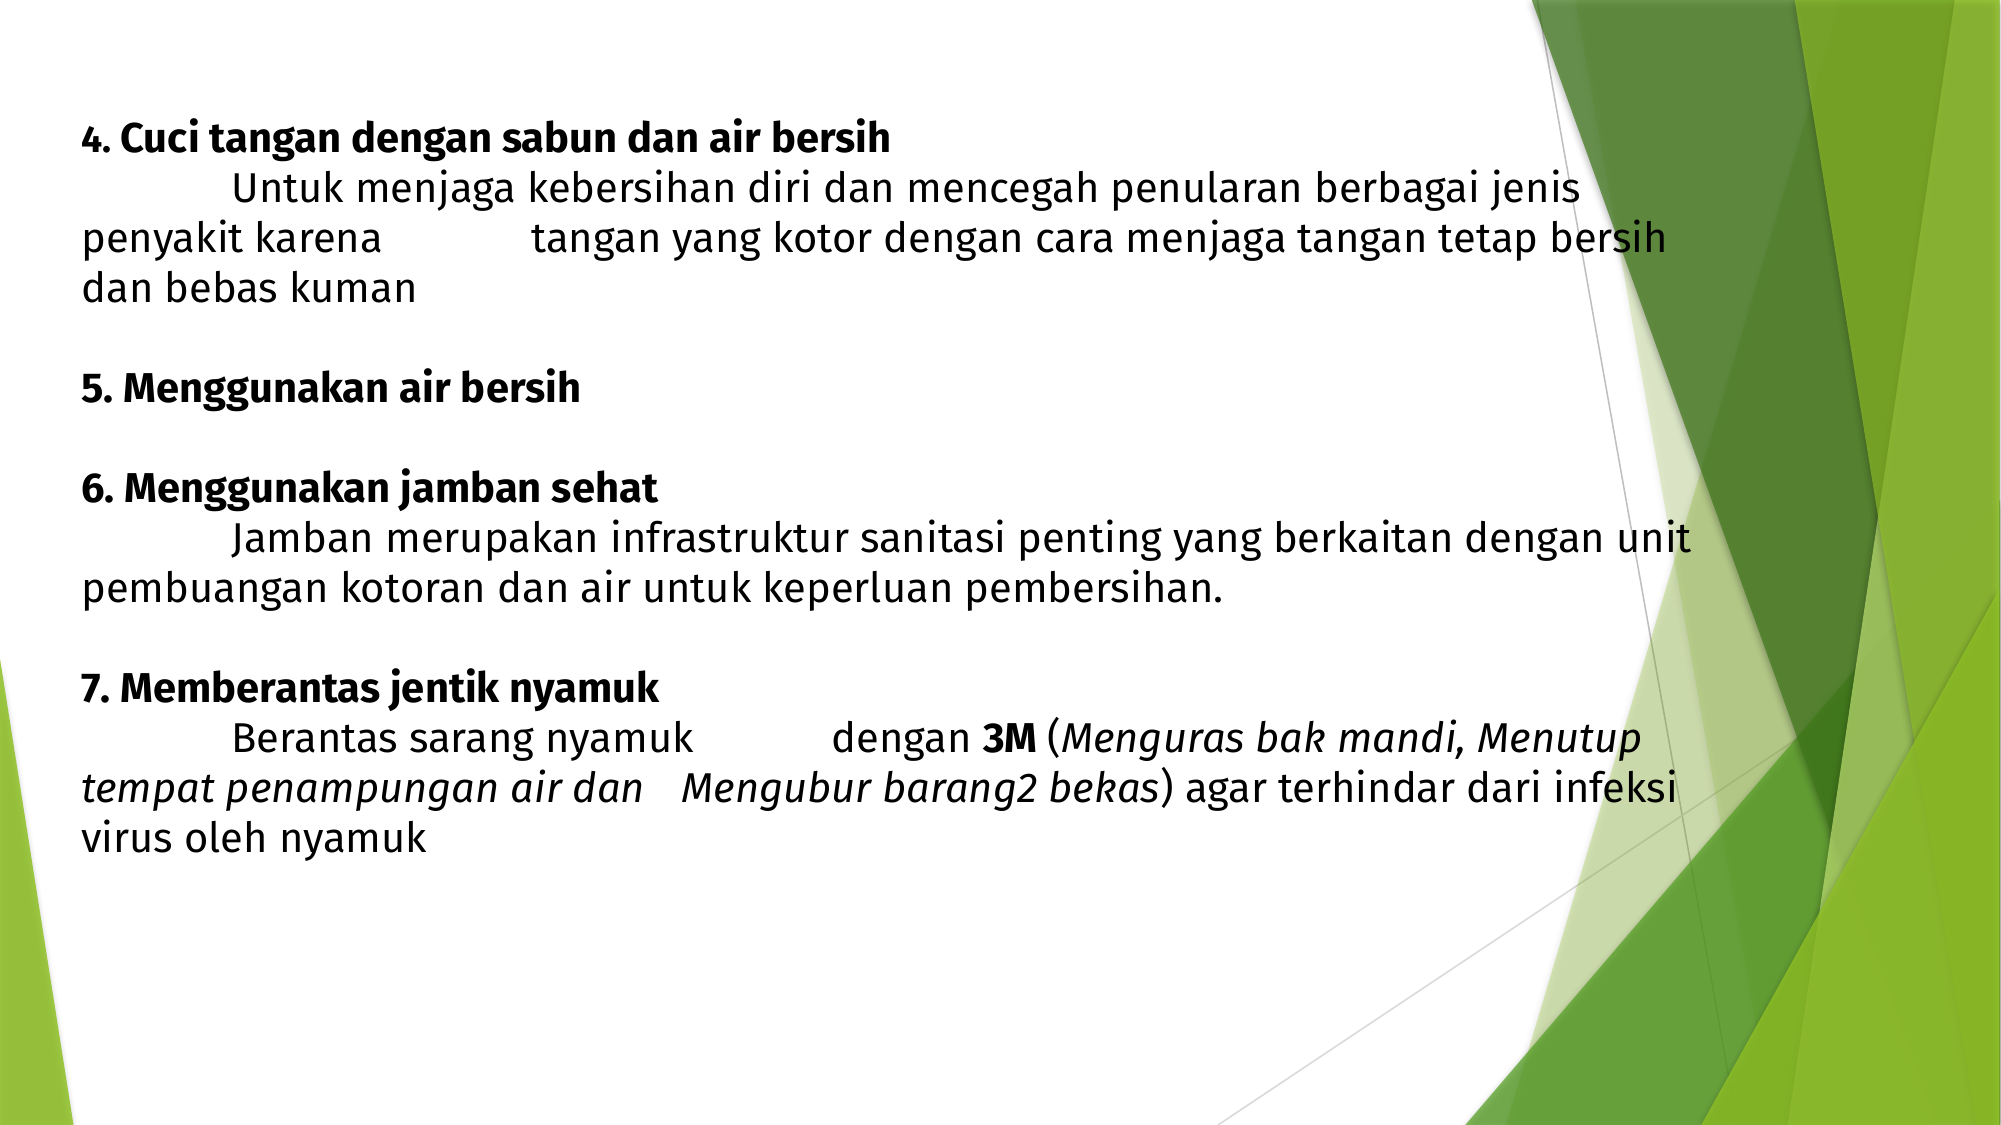

4. Cuci tangan dengan sabun dan air bersih
	Untuk menjaga kebersihan diri dan mencegah penularan berbagai jenis penyakit karena 	tangan yang kotor dengan cara menjaga tangan tetap bersih dan bebas kuman

5. Menggunakan air bersih

6. Menggunakan jamban sehat
	Jamban merupakan infrastruktur sanitasi penting yang berkaitan dengan unit pembuangan kotoran dan air untuk keperluan pembersihan.

7. Memberantas jentik nyamuk
	Berantas sarang nyamuk 	dengan 3M (Menguras bak mandi, Menutup tempat penampungan air dan 	Mengubur barang2 bekas) agar terhindar dari infeksi virus oleh nyamuk